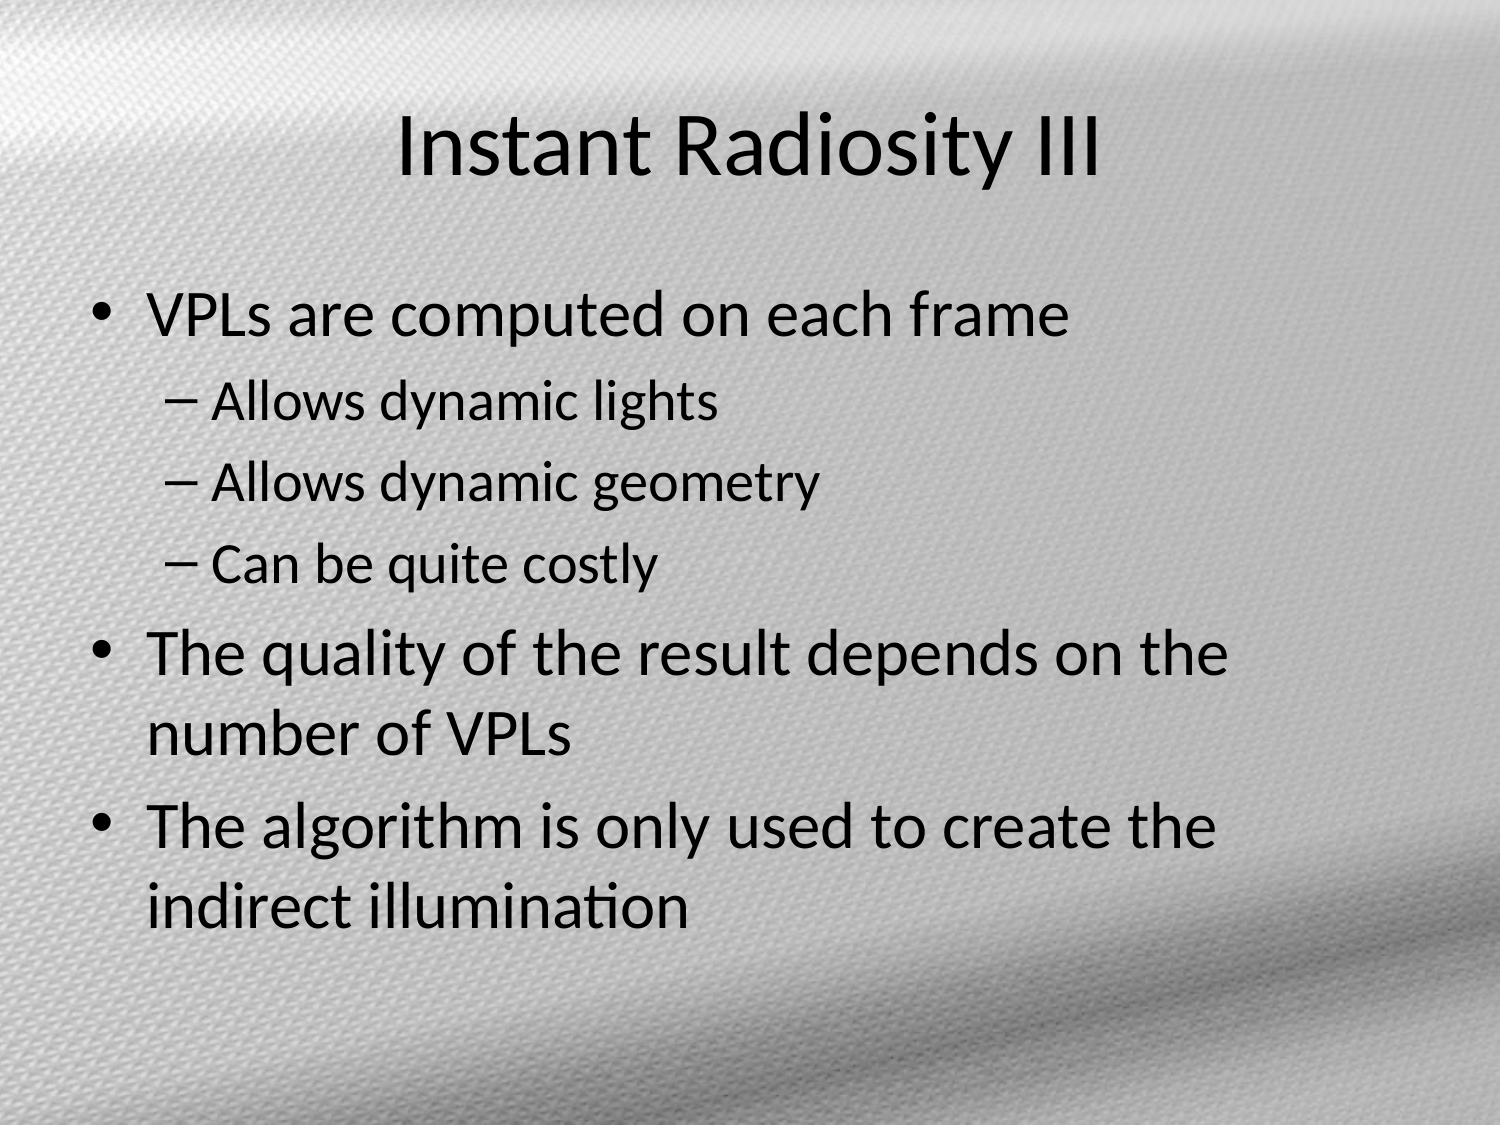

# Instant Radiosity III
VPLs are computed on each frame
Allows dynamic lights
Allows dynamic geometry
Can be quite costly
The quality of the result depends on the number of VPLs
The algorithm is only used to create the indirect illumination